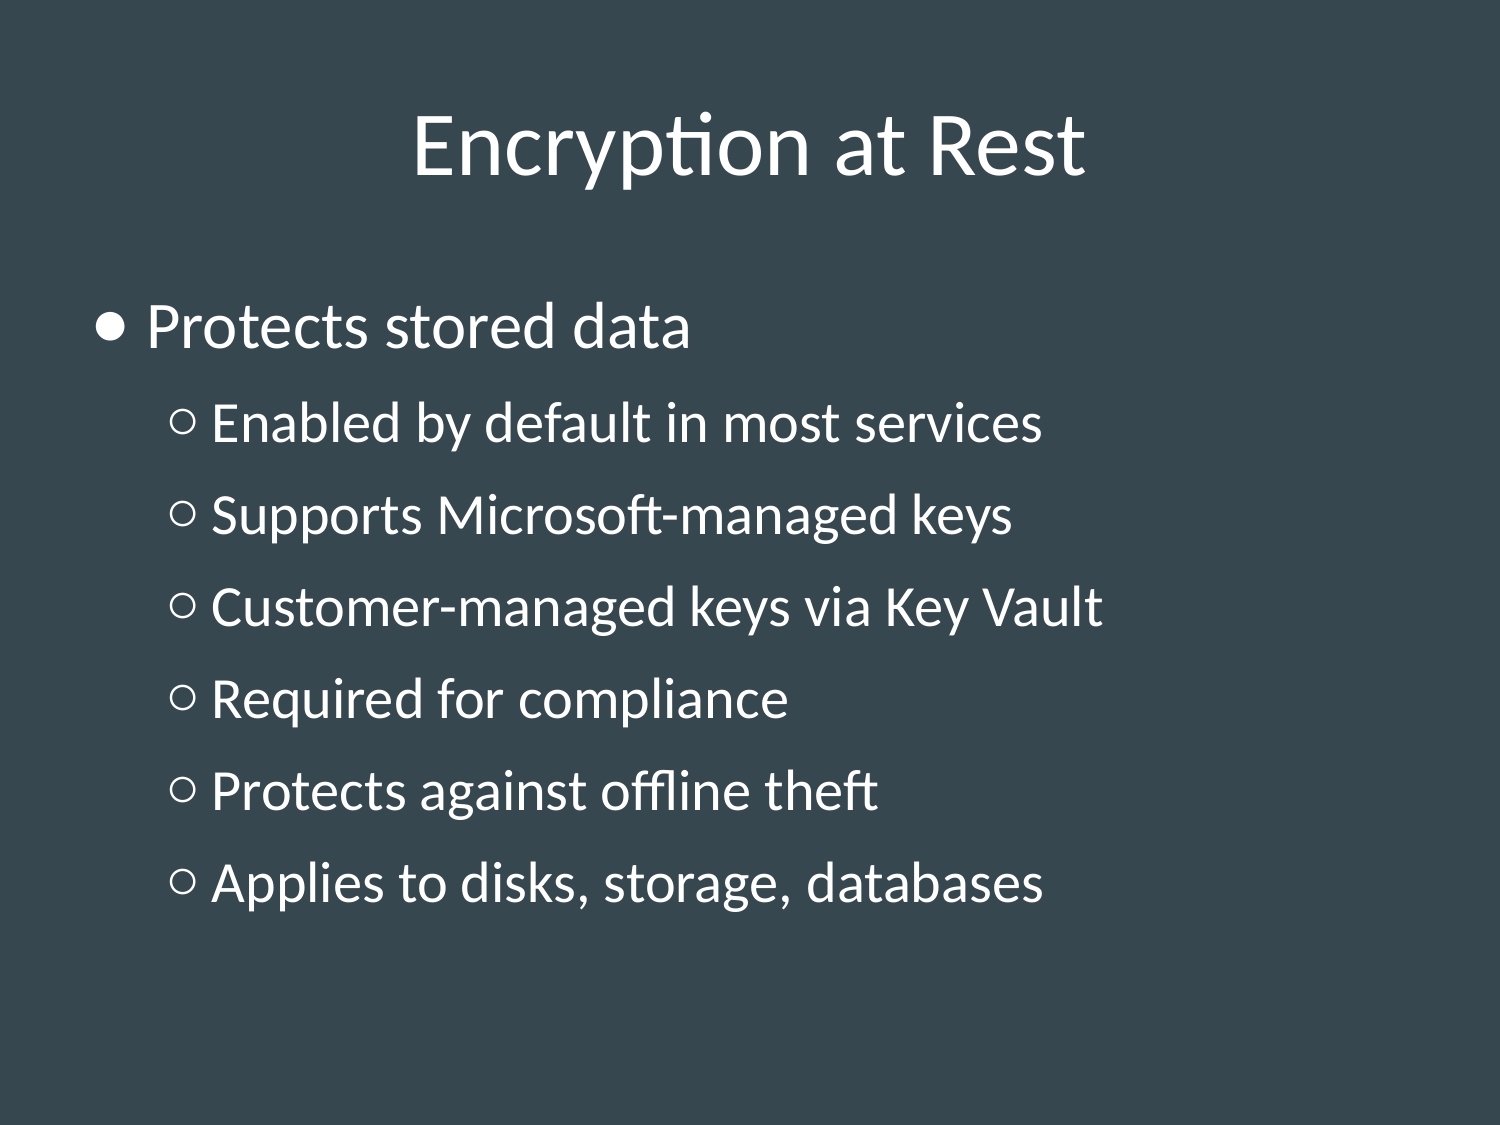

# Encryption at Rest
Protects stored data
Enabled by default in most services
Supports Microsoft-managed keys
Customer-managed keys via Key Vault
Required for compliance
Protects against offline theft
Applies to disks, storage, databases